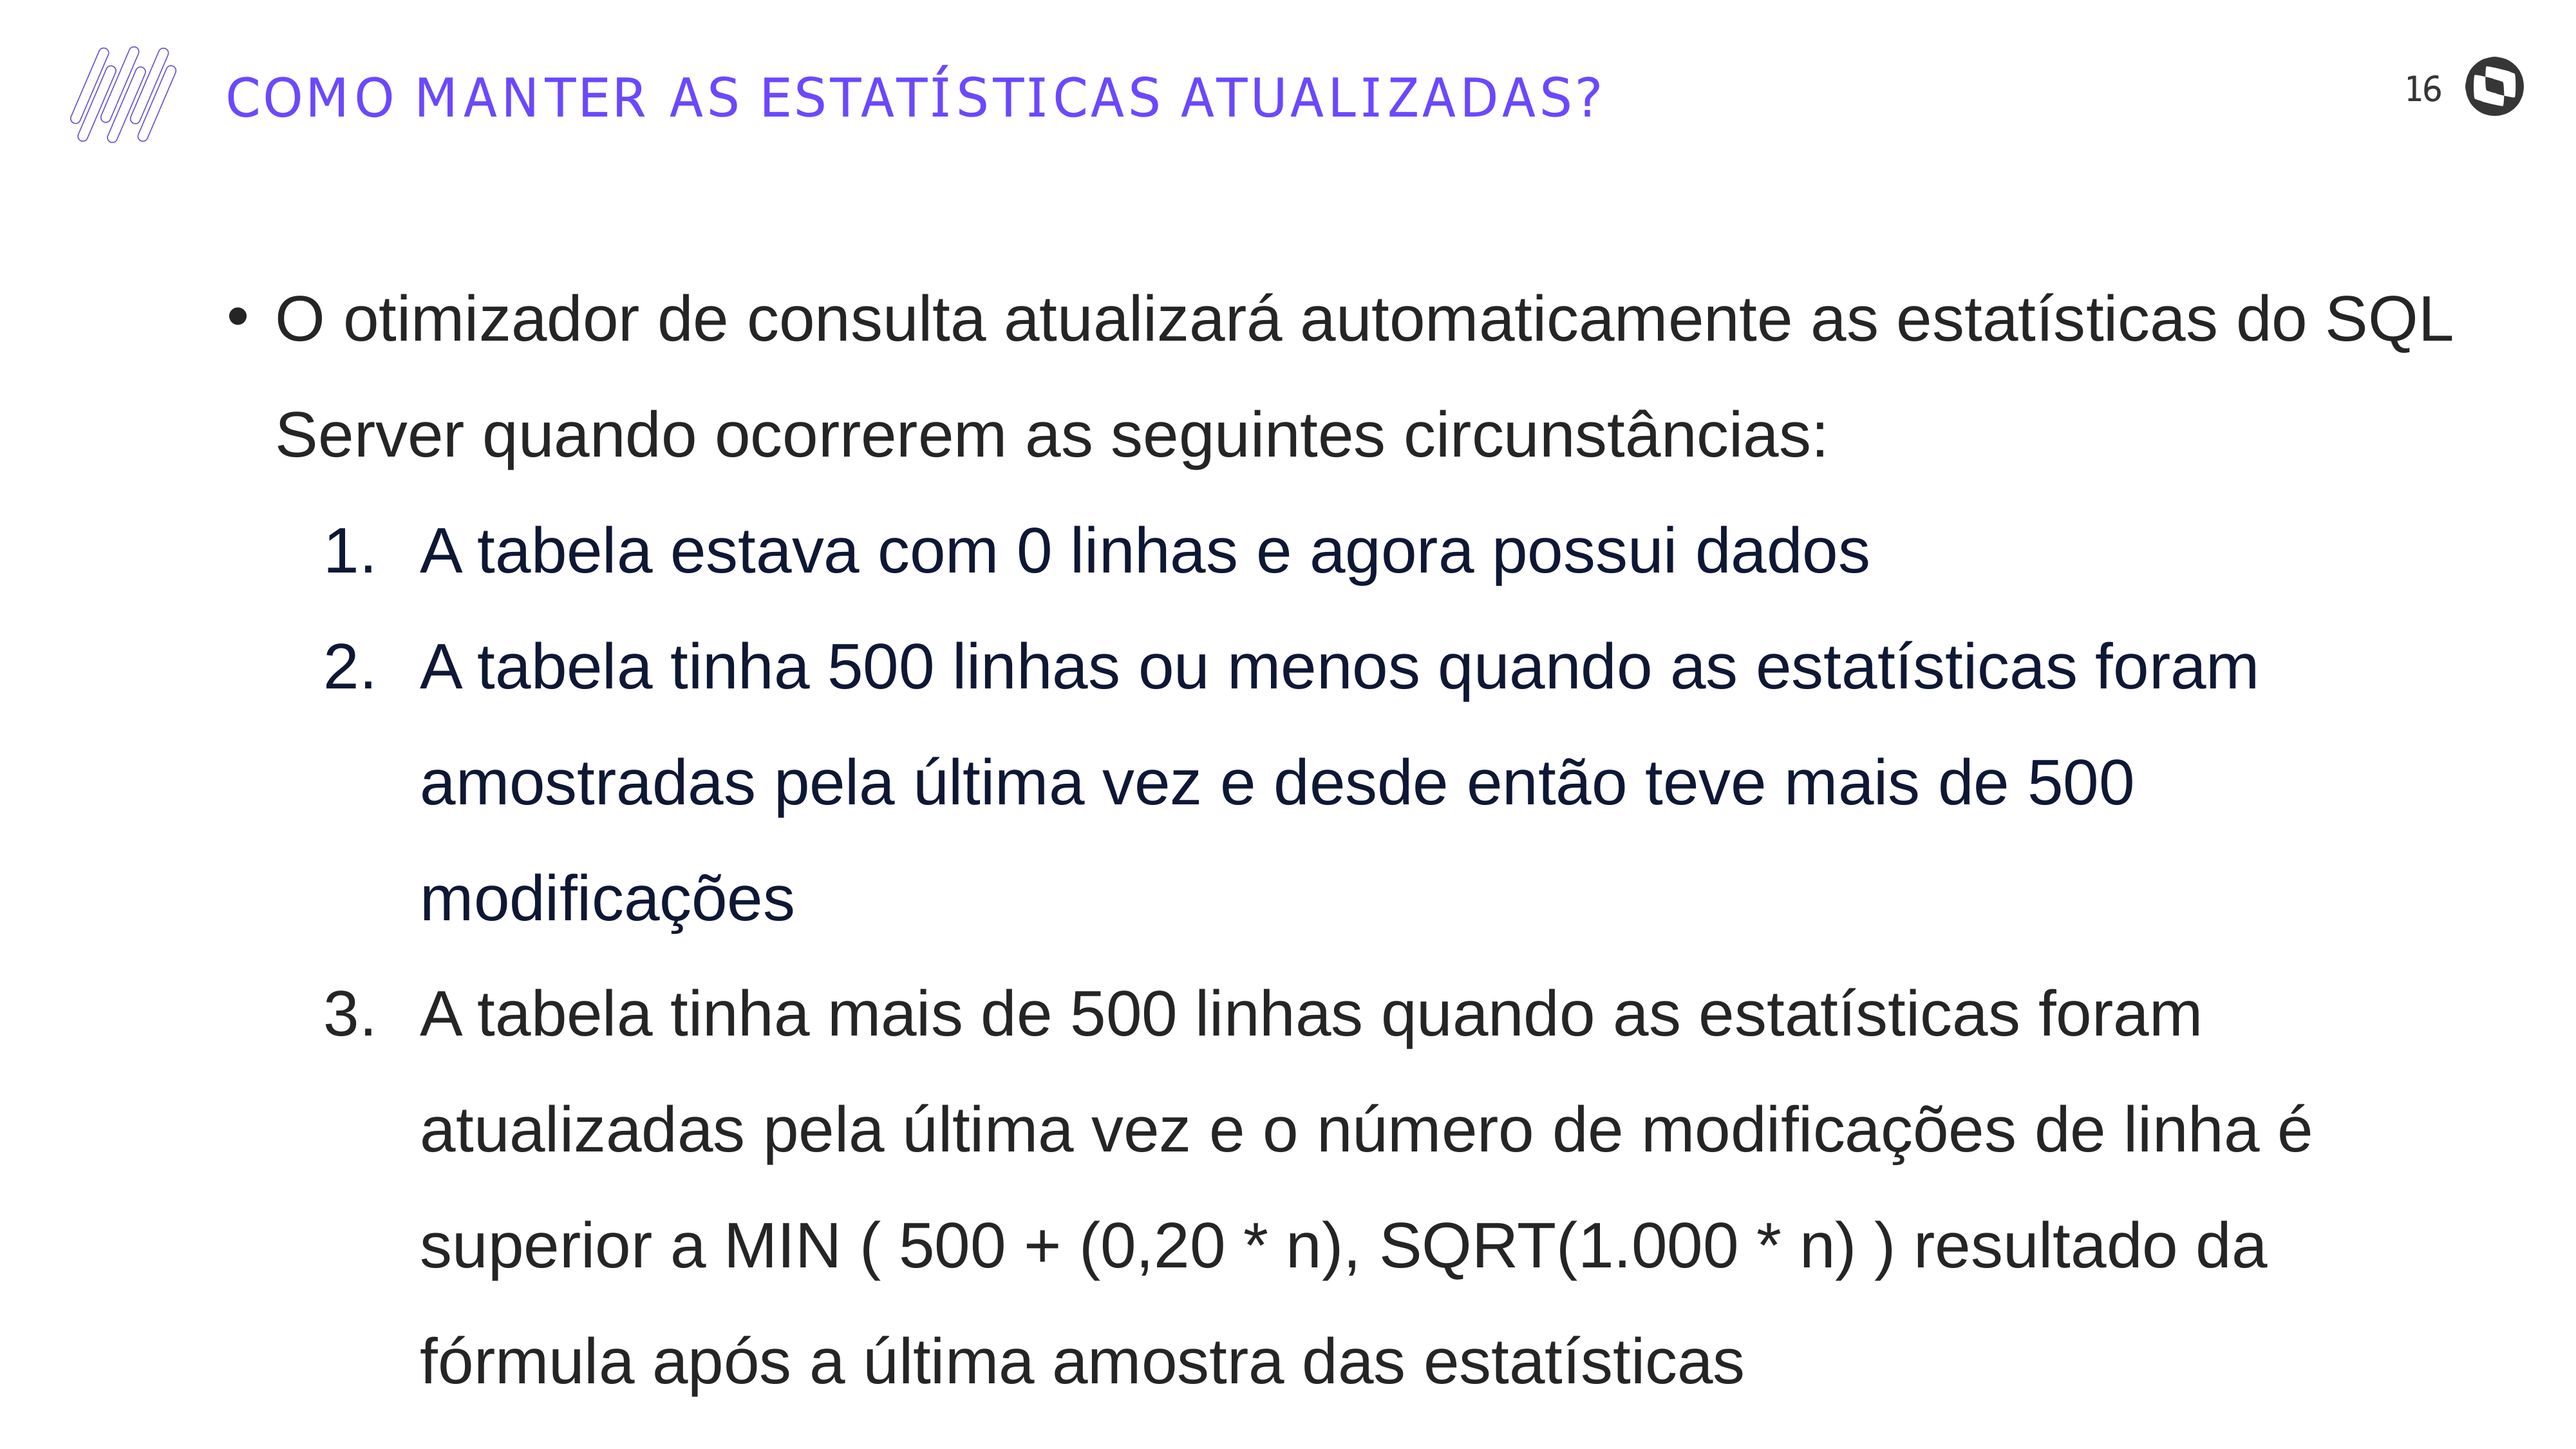

16
COMO MANTER AS ESTATÍSTICAS ATUALIZADAS?
O otimizador de consulta atualizará automaticamente as estatísticas do SQL Server quando ocorrerem as seguintes circunstâncias:
A tabela estava com 0 linhas e agora possui dados
A tabela tinha 500 linhas ou menos quando as estatísticas foram amostradas pela última vez e desde então teve mais de 500 modificações
A tabela tinha mais de 500 linhas quando as estatísticas foram atualizadas pela última vez e o número de modificações de linha é superior a MIN ( 500 + (0,20 * n), SQRT(1.000 * n) ) resultado da fórmula após a última amostra das estatísticas